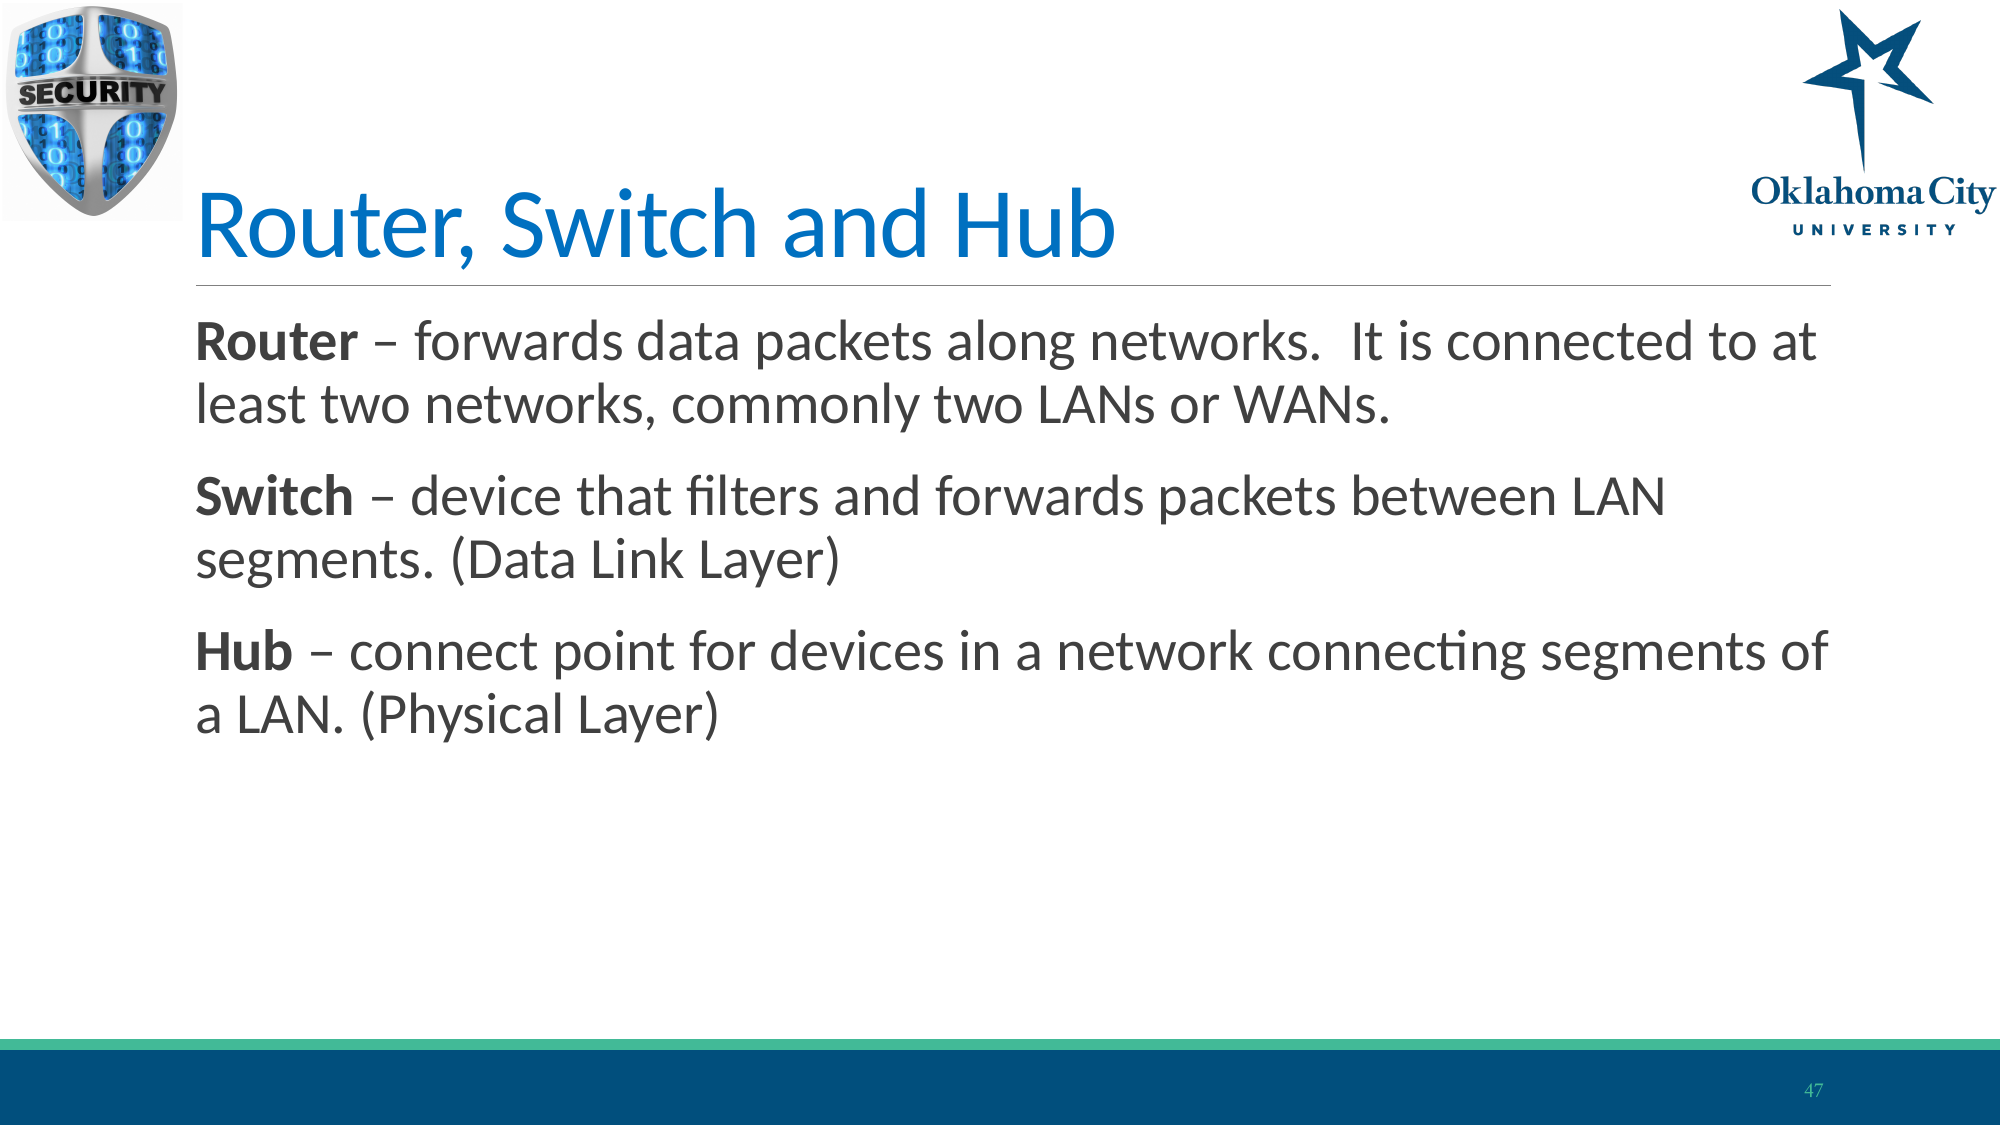

# Router, Switch and Hub
Router – forwards data packets along networks.  It is connected to at least two networks, commonly two LANs or WANs.
Switch – device that filters and forwards packets between LAN segments. (Data Link Layer)
Hub – connect point for devices in a network connecting segments of a LAN. (Physical Layer)
47